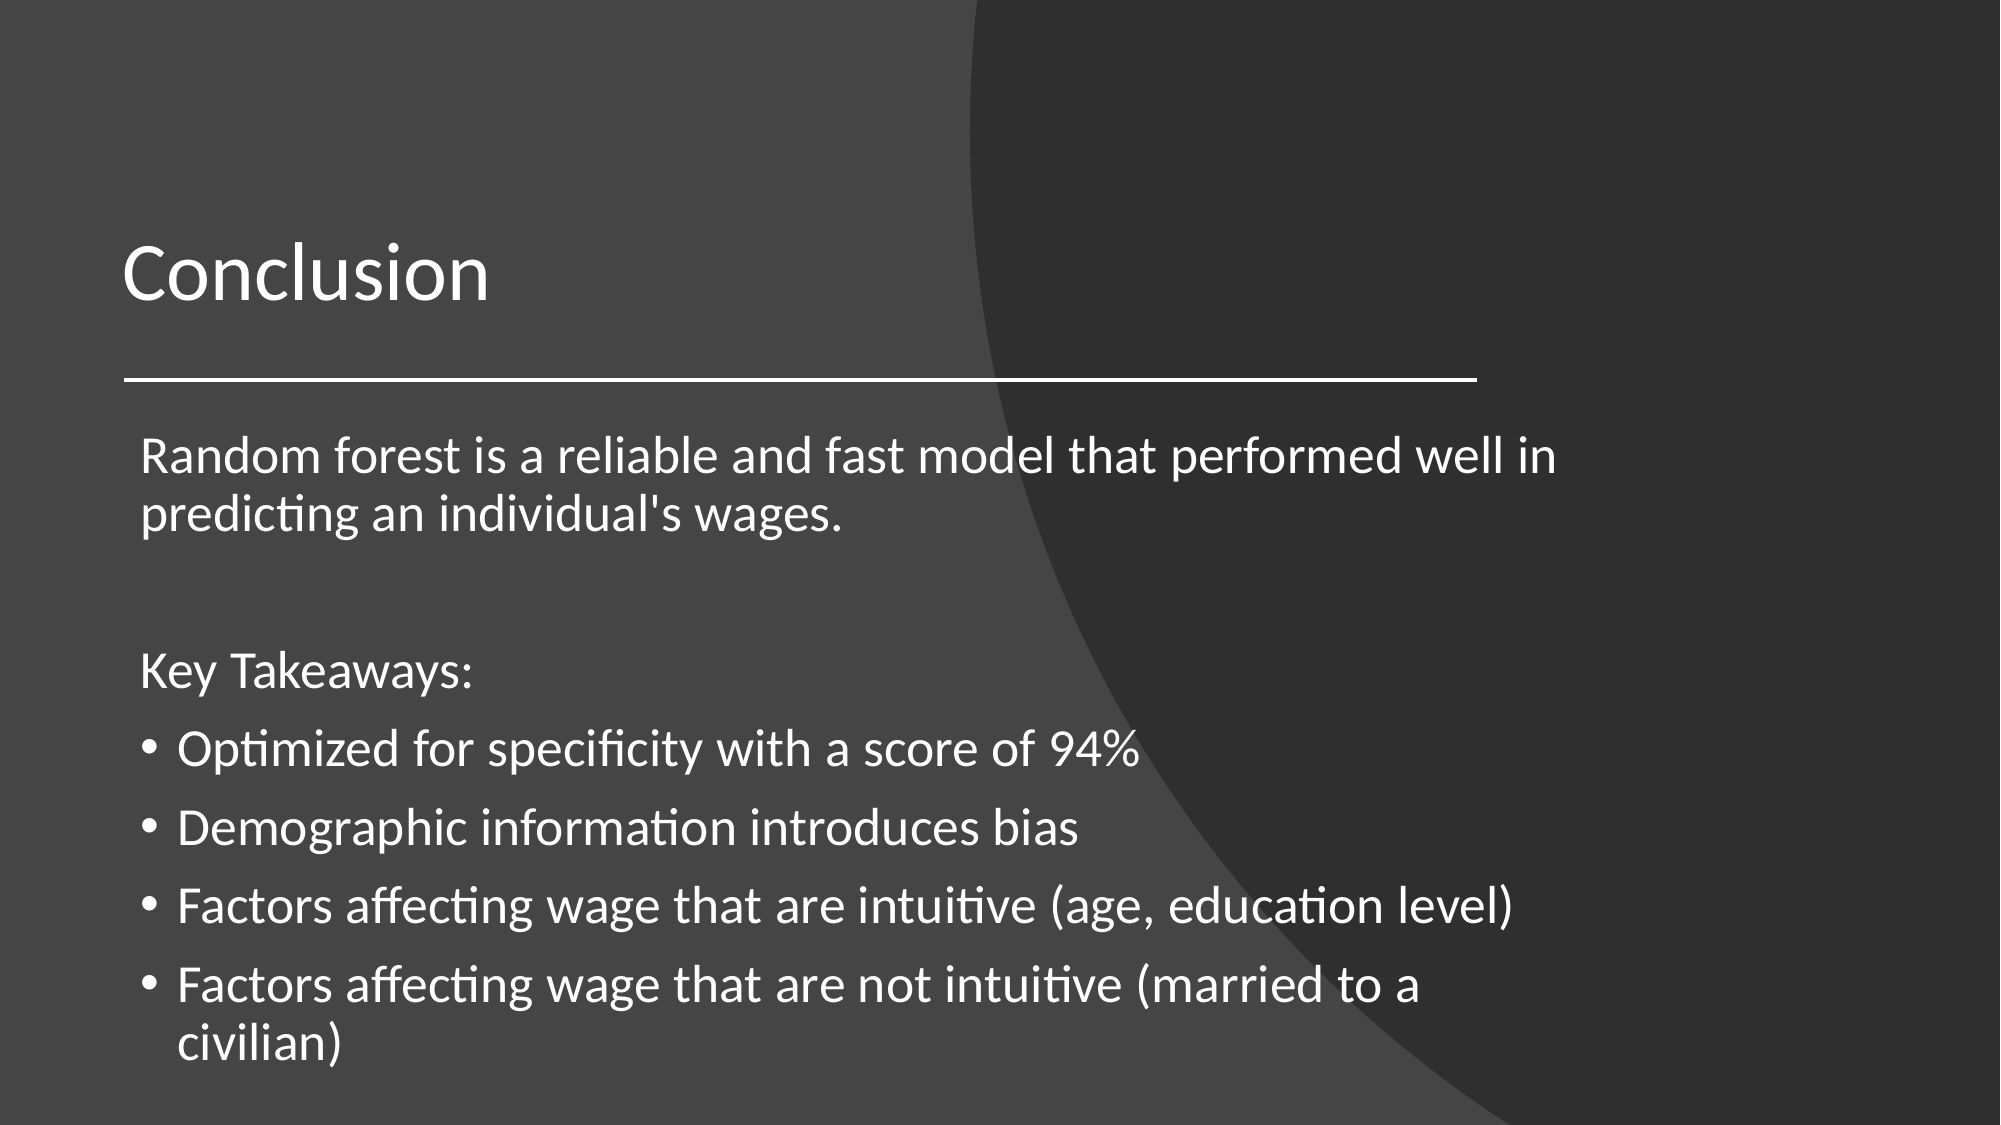

# Conclusion
Random forest is a reliable and fast model that performed well in predicting an individual's wages.

Key Takeaways:
Optimized for specificity with a score of 94%
Demographic information introduces bias
Factors affecting wage that are intuitive (age, education level)
Factors affecting wage that are not intuitive (married to a civilian)